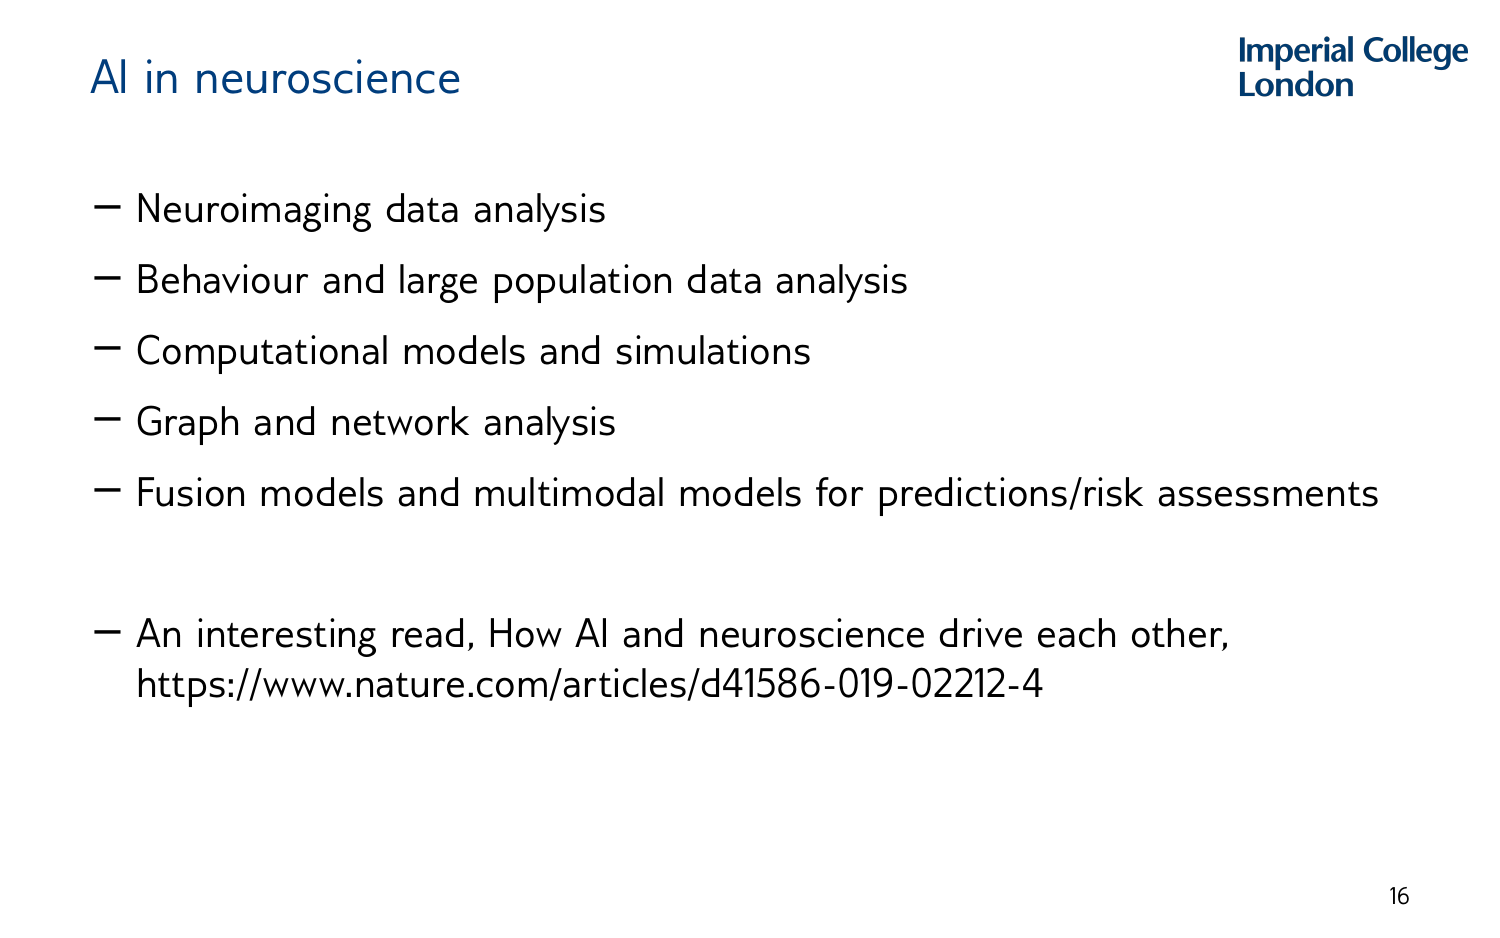

# AI in neuroscience
Neuroimaging data analysis
Behaviour and large population data analysis
Computational models and simulations
Graph and network analysis
Fusion models and multimodal models for predictions/risk assessments

An interesting read, How AI and neuroscience drive each other, https://www.nature.com/articles/d41586-019-02212-4
16